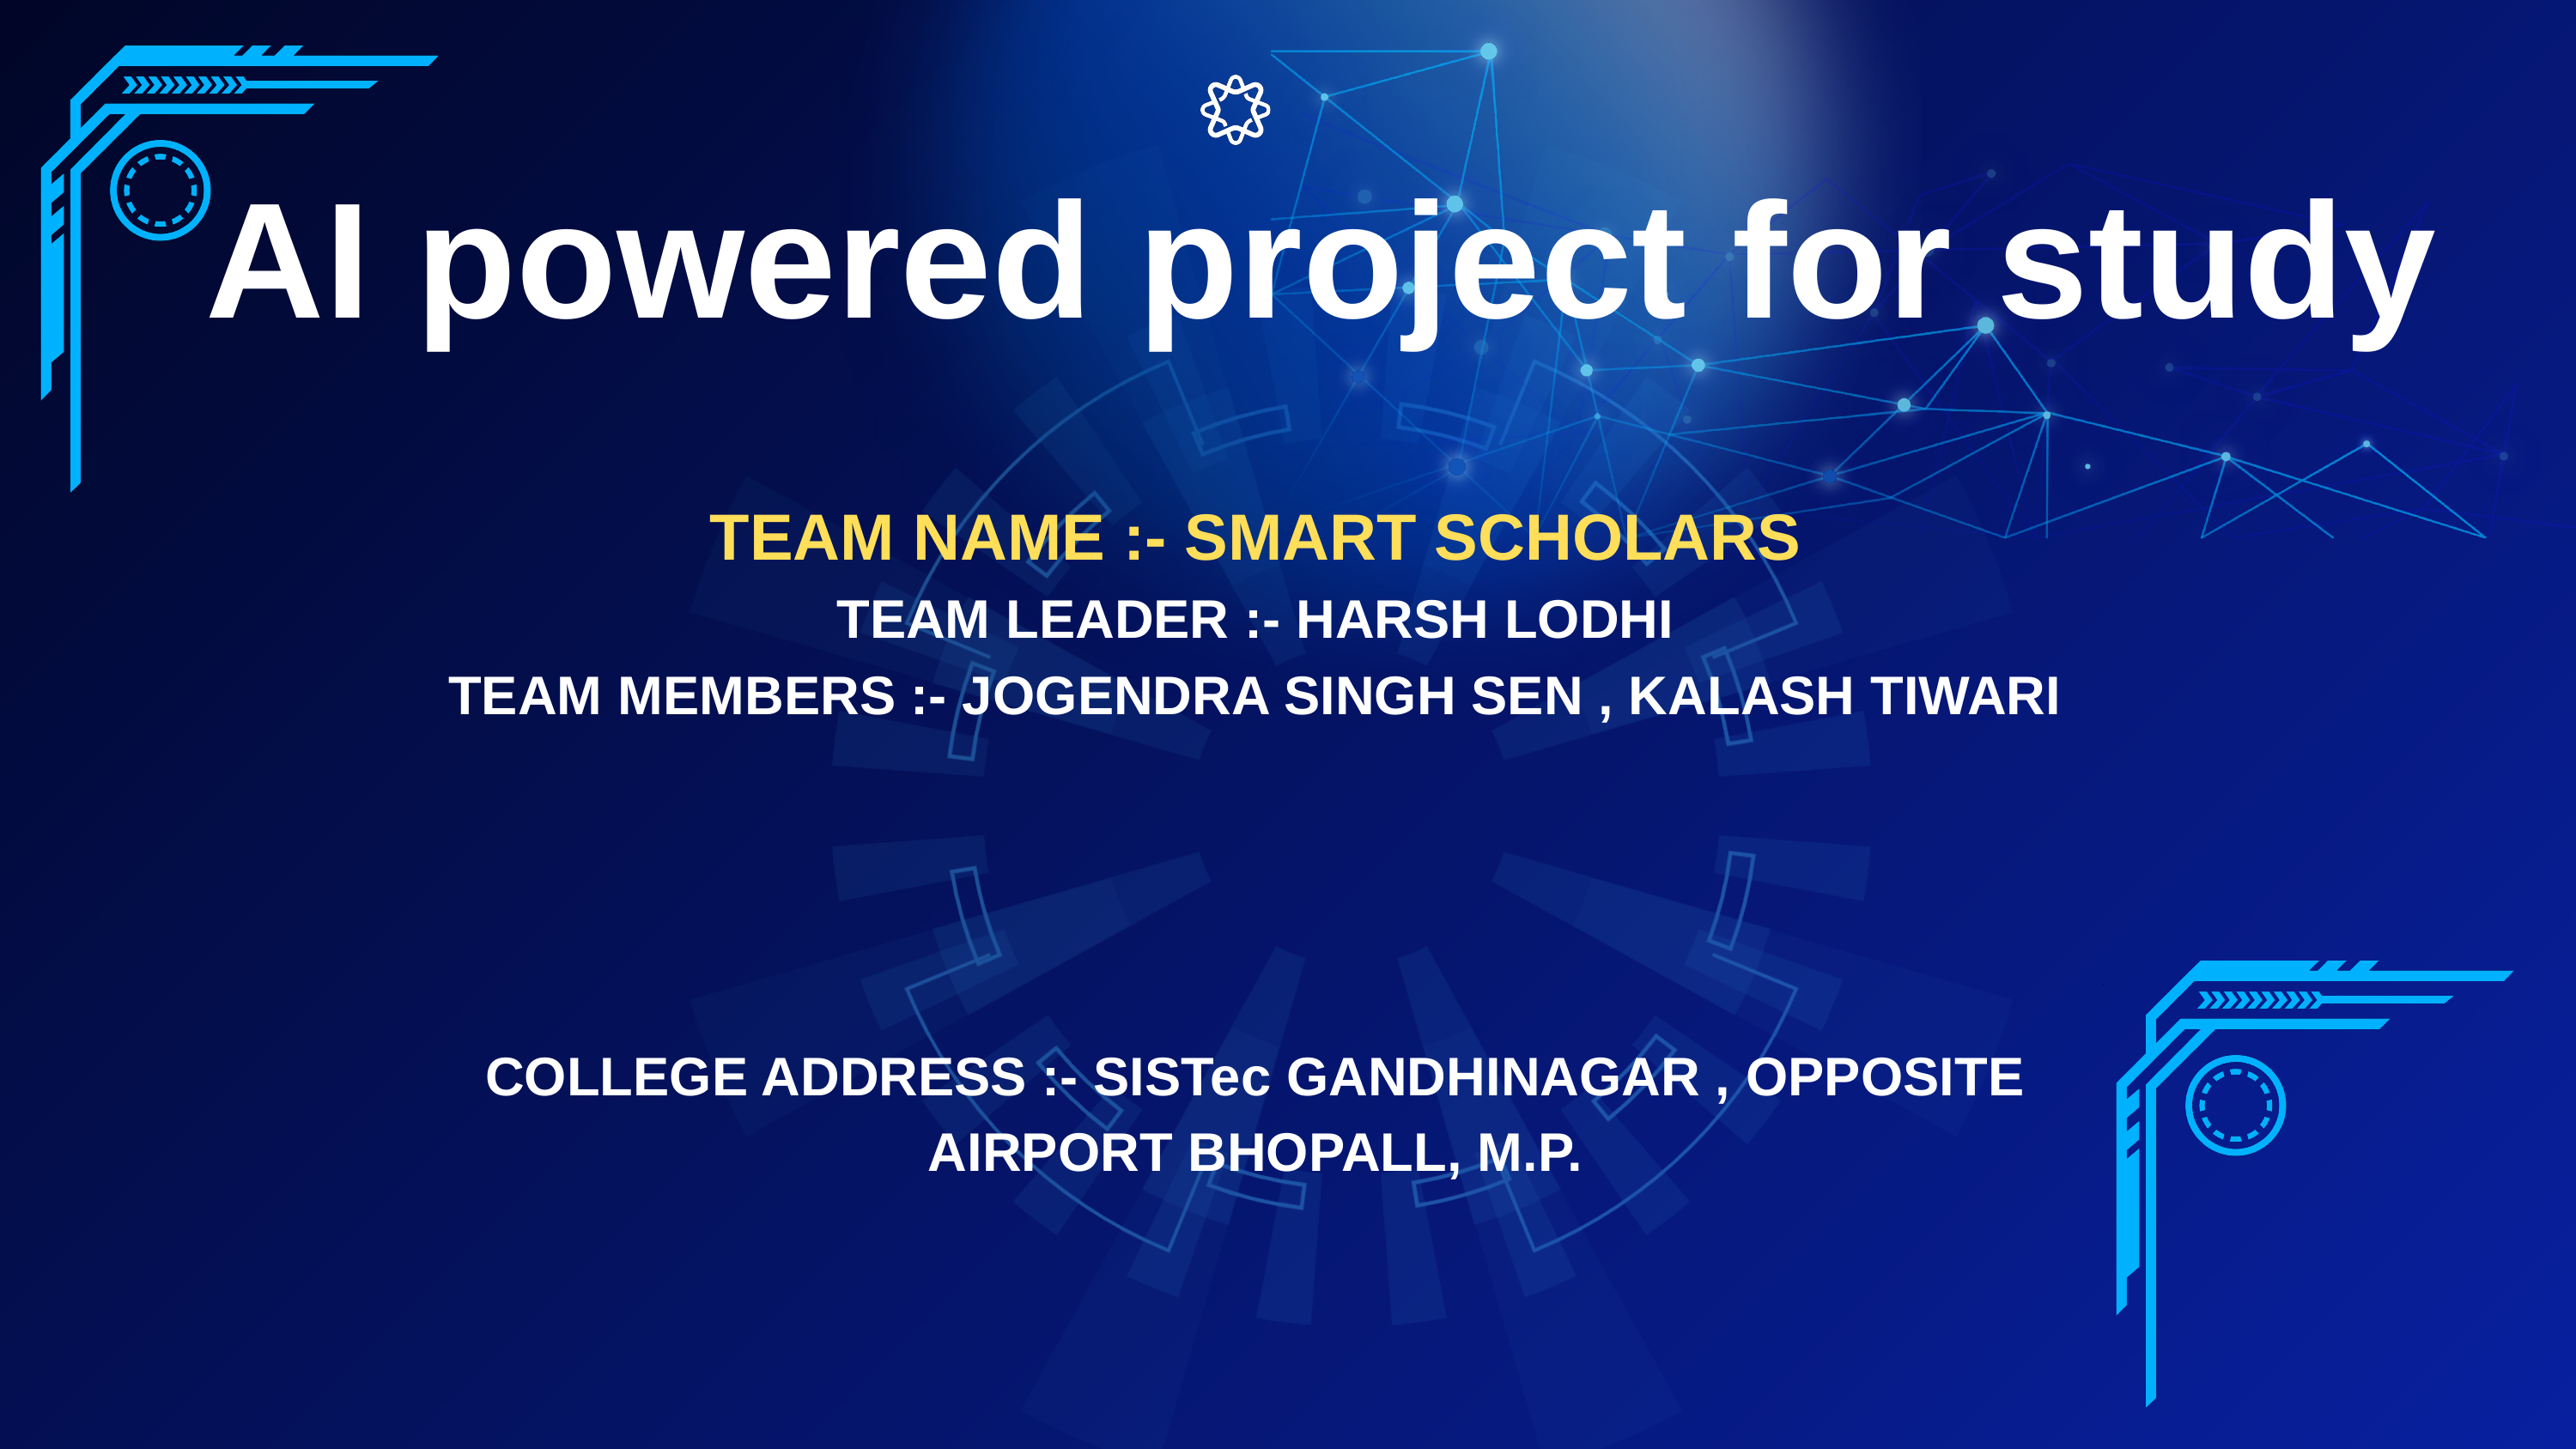

AI powered project for study

TEAM NAME :- SMART SCHOLARS
TEAM LEADER :- HARSH LODHI
TEAM MEMBERS :- JOGENDRA SINGH SEN , KALASH TIWARI

COLLEGE ADDRESS :- SISTec GANDHINAGAR , OPPOSITE AIRPORT BHOPALL, M.P.